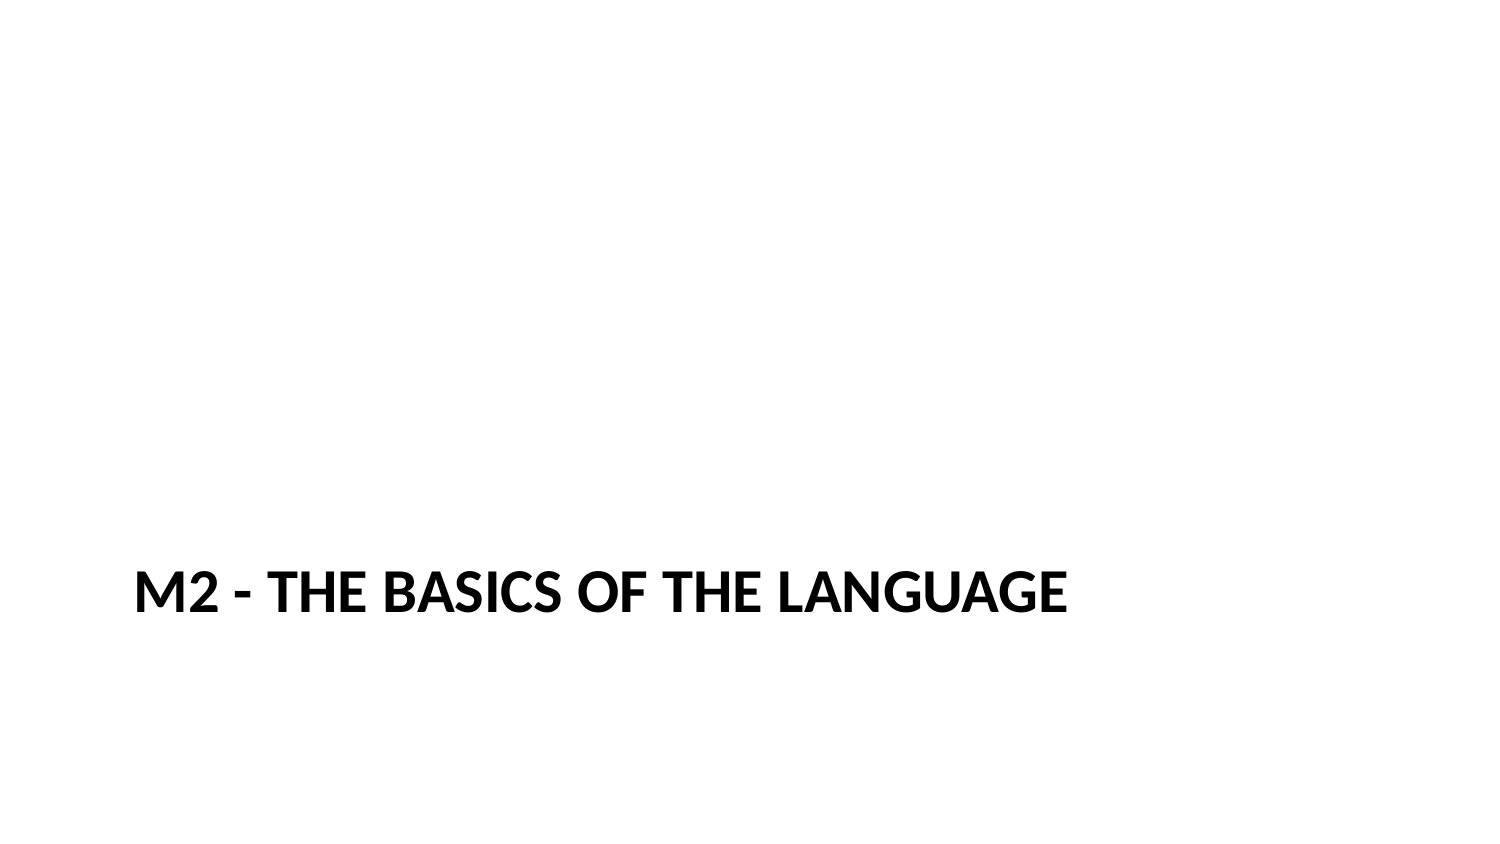

# M2 - The basics of the language